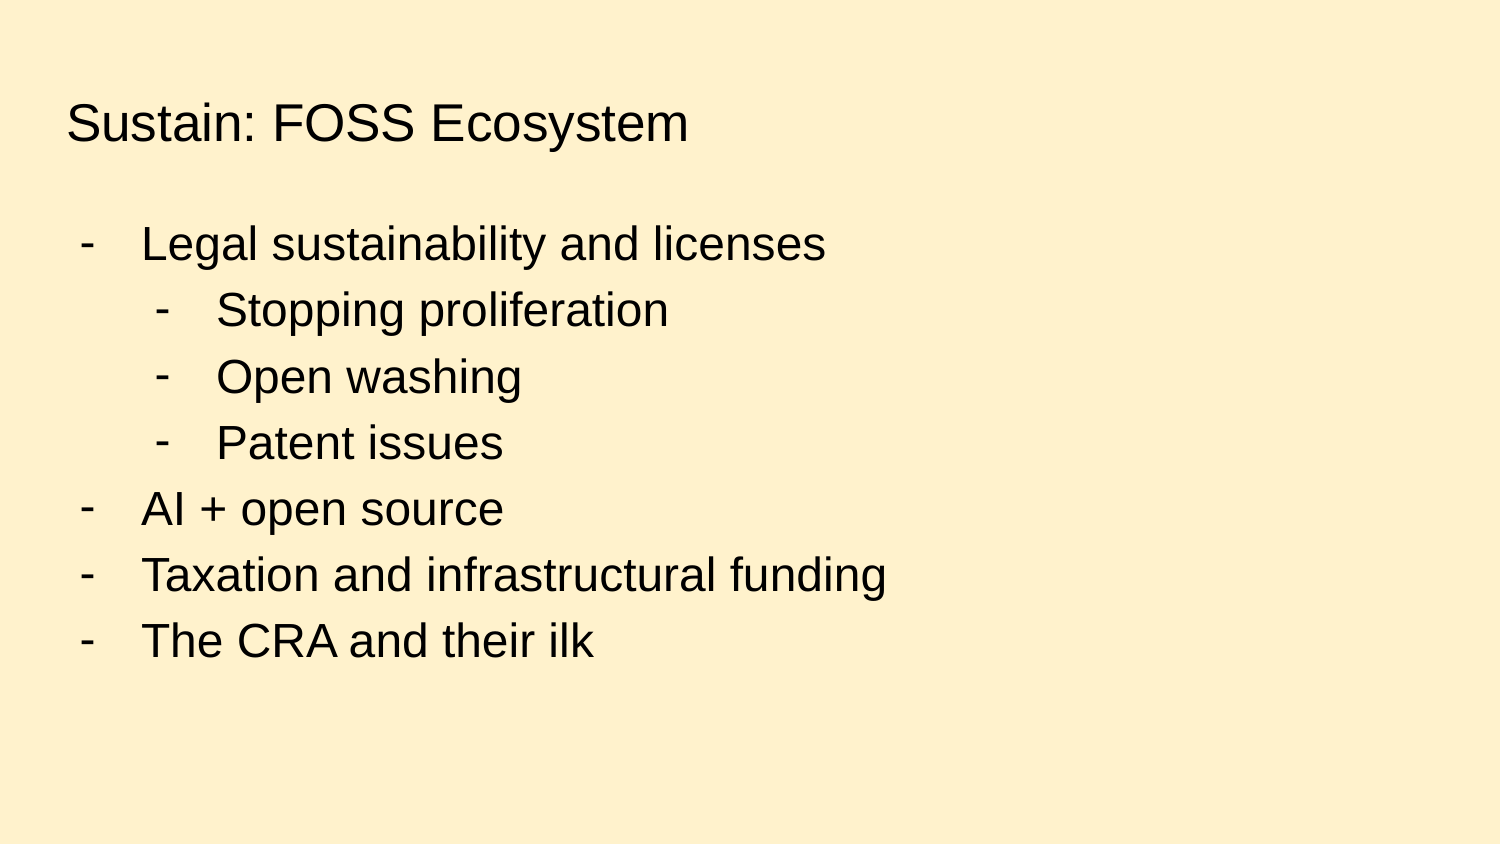

# Sustain: FOSS Ecosystem
Legal sustainability and licenses
Stopping proliferation
Open washing
Patent issues
AI + open source
Taxation and infrastructural funding
The CRA and their ilk